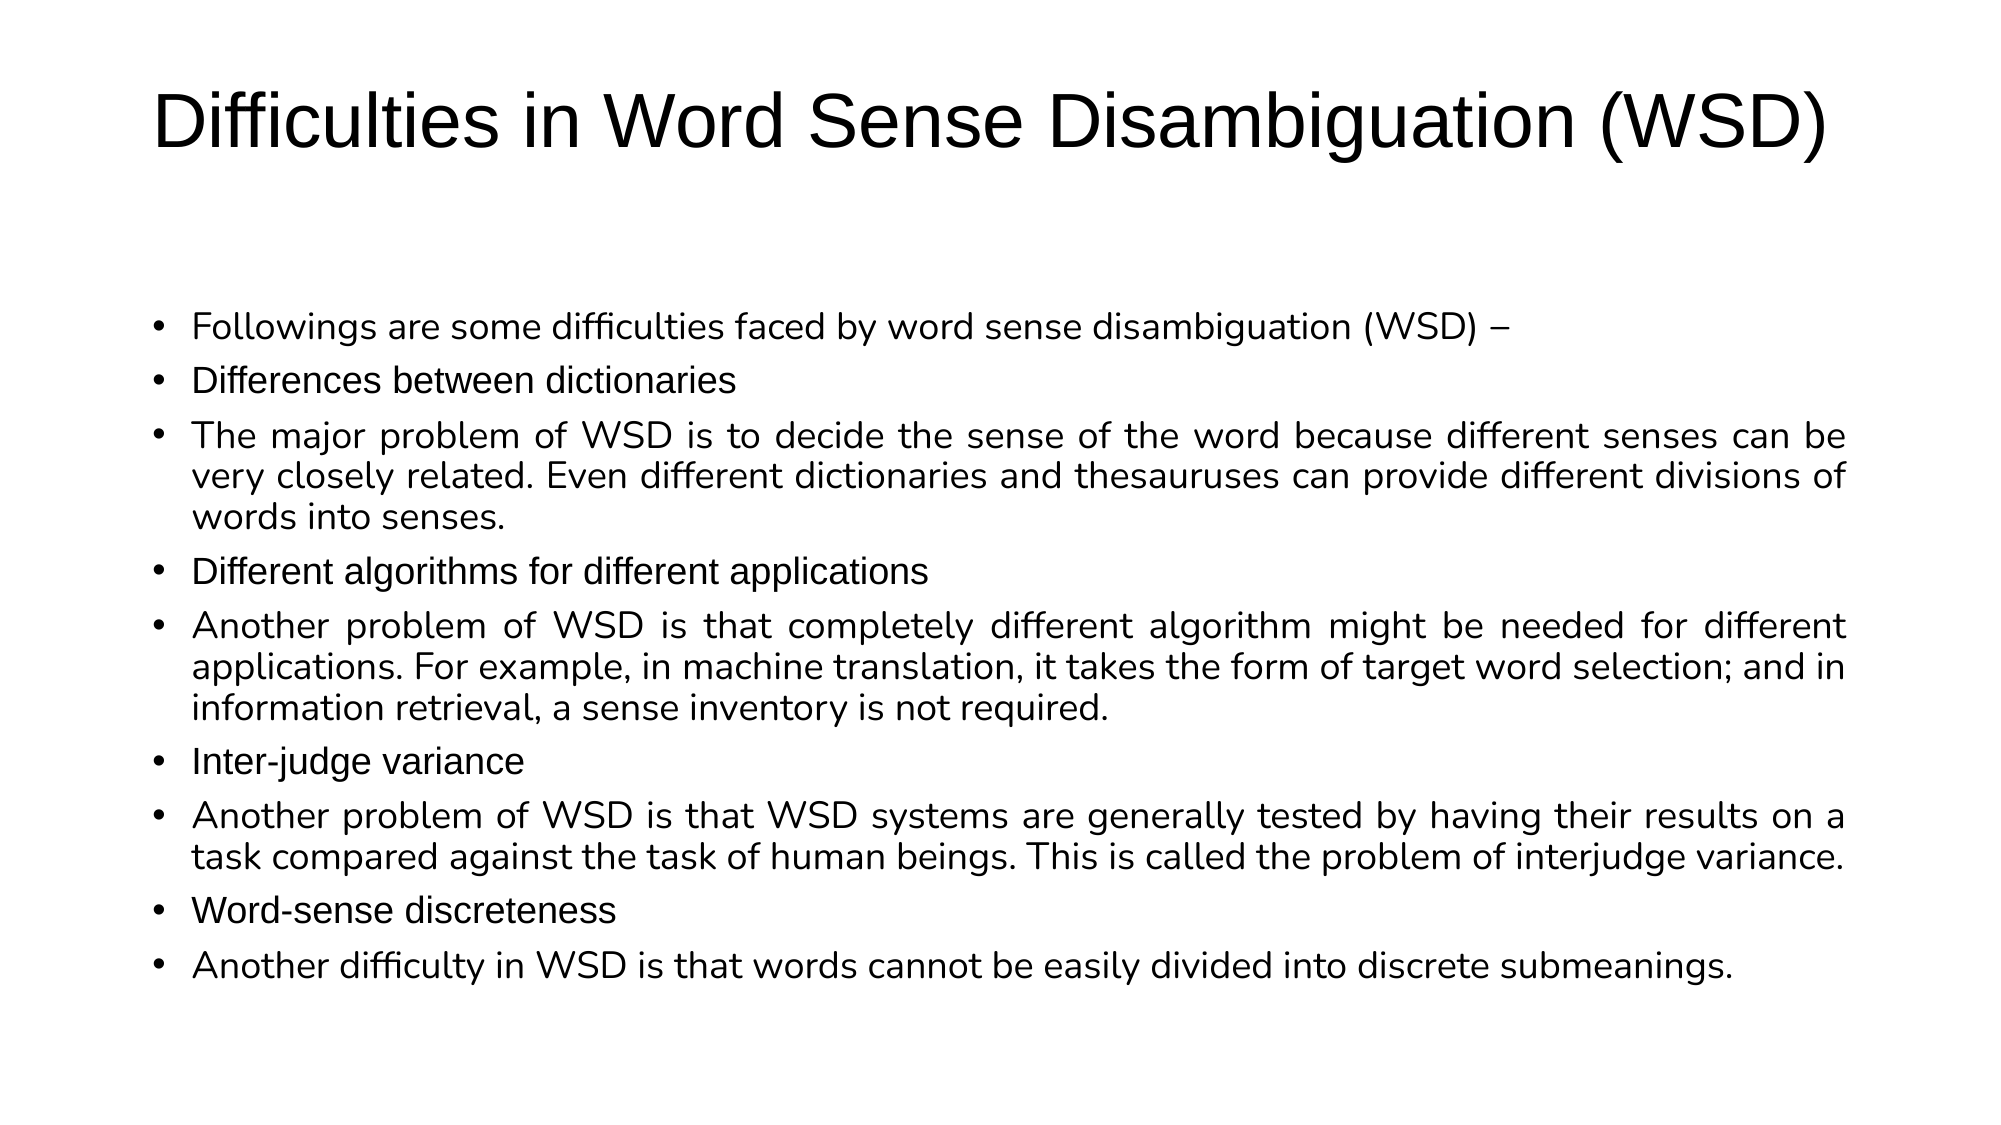

# Difficulties in Word Sense Disambiguation (WSD)
Followings are some difficulties faced by word sense disambiguation (WSD) −
Differences between dictionaries
The major problem of WSD is to decide the sense of the word because different senses can be very closely related. Even different dictionaries and thesauruses can provide different divisions of words into senses.
Different algorithms for different applications
Another problem of WSD is that completely different algorithm might be needed for different applications. For example, in machine translation, it takes the form of target word selection; and in information retrieval, a sense inventory is not required.
Inter-judge variance
Another problem of WSD is that WSD systems are generally tested by having their results on a task compared against the task of human beings. This is called the problem of interjudge variance.
Word-sense discreteness
Another difficulty in WSD is that words cannot be easily divided into discrete submeanings.